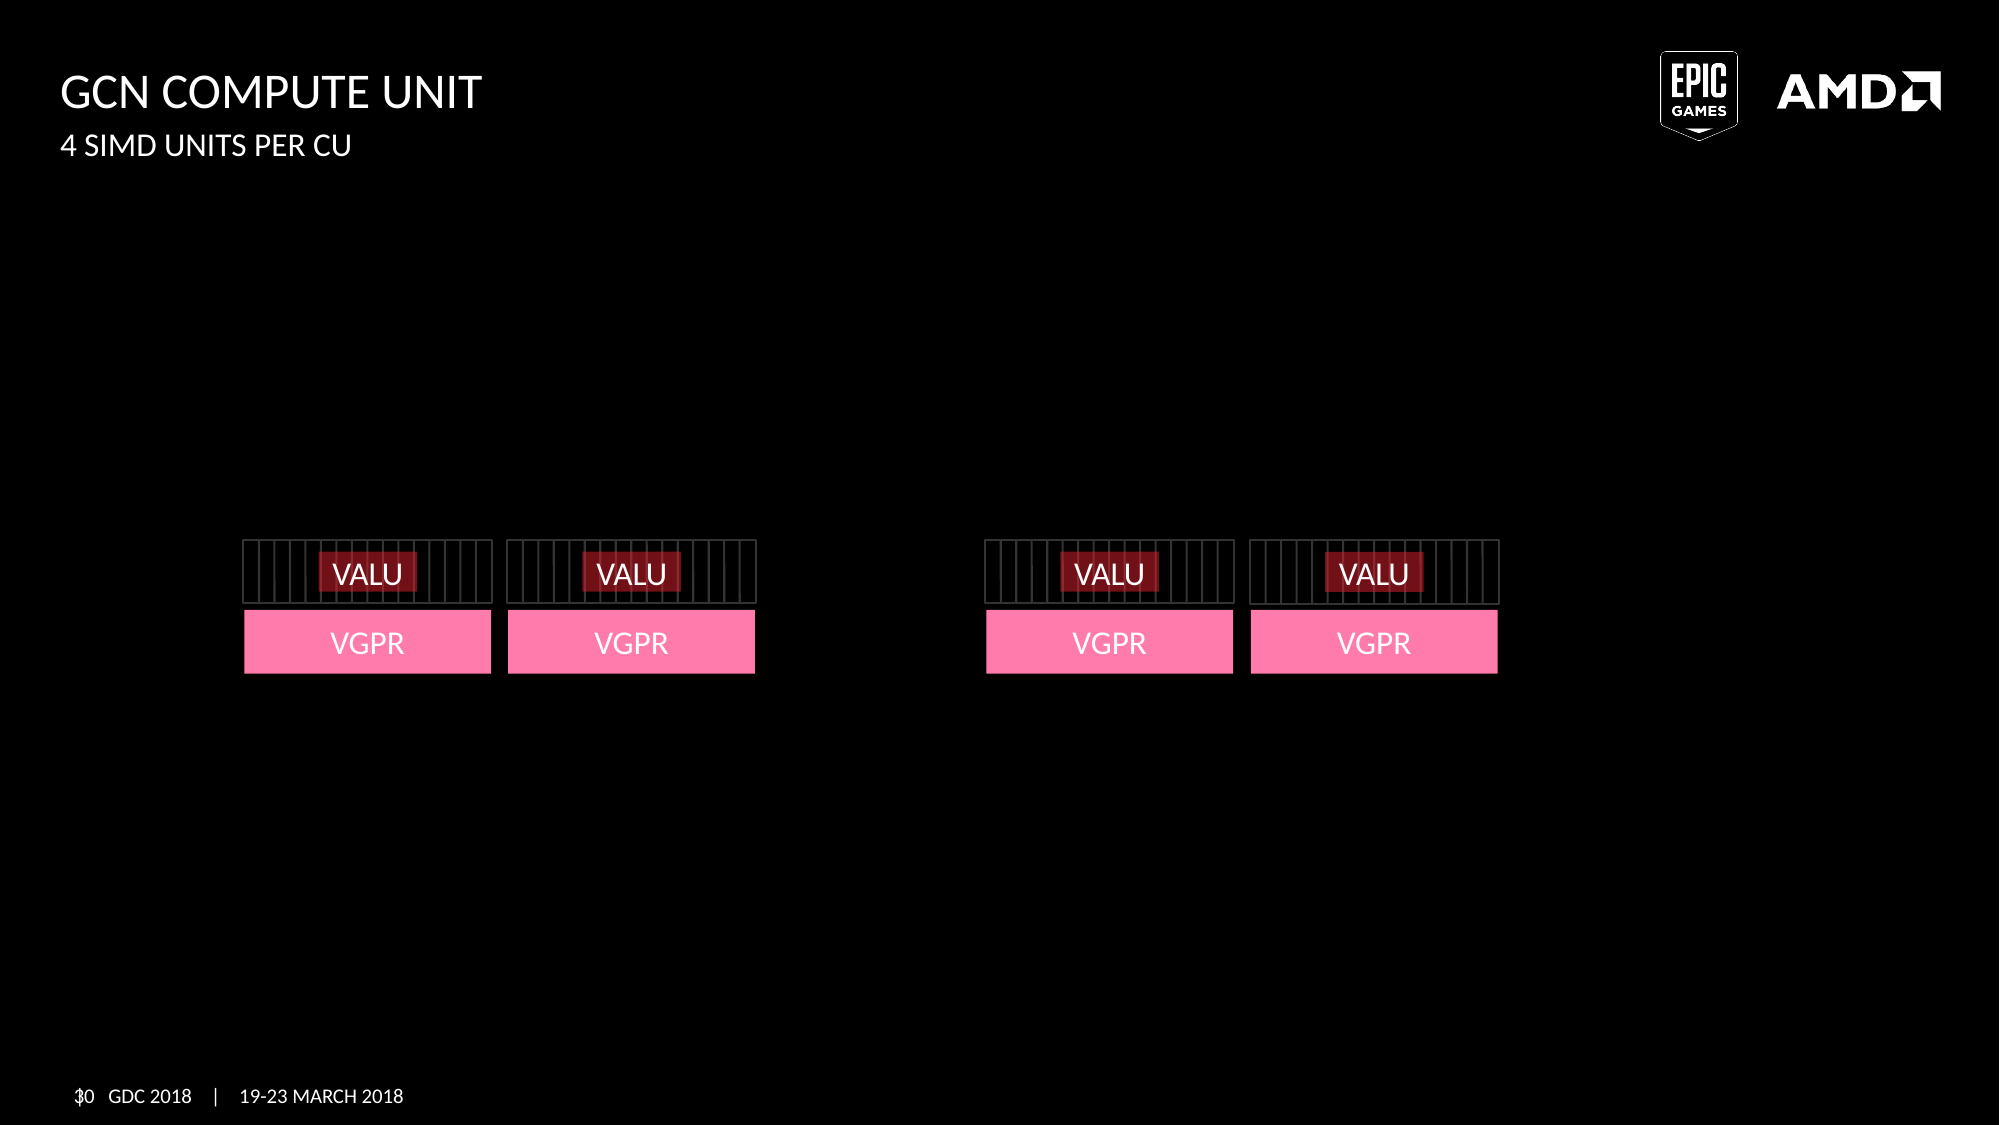

GCN Compute Unit
4 SIMD Units per CU

VALU
VGPR

VALU
VGPR

VALU
VGPR

VALU
VGPR